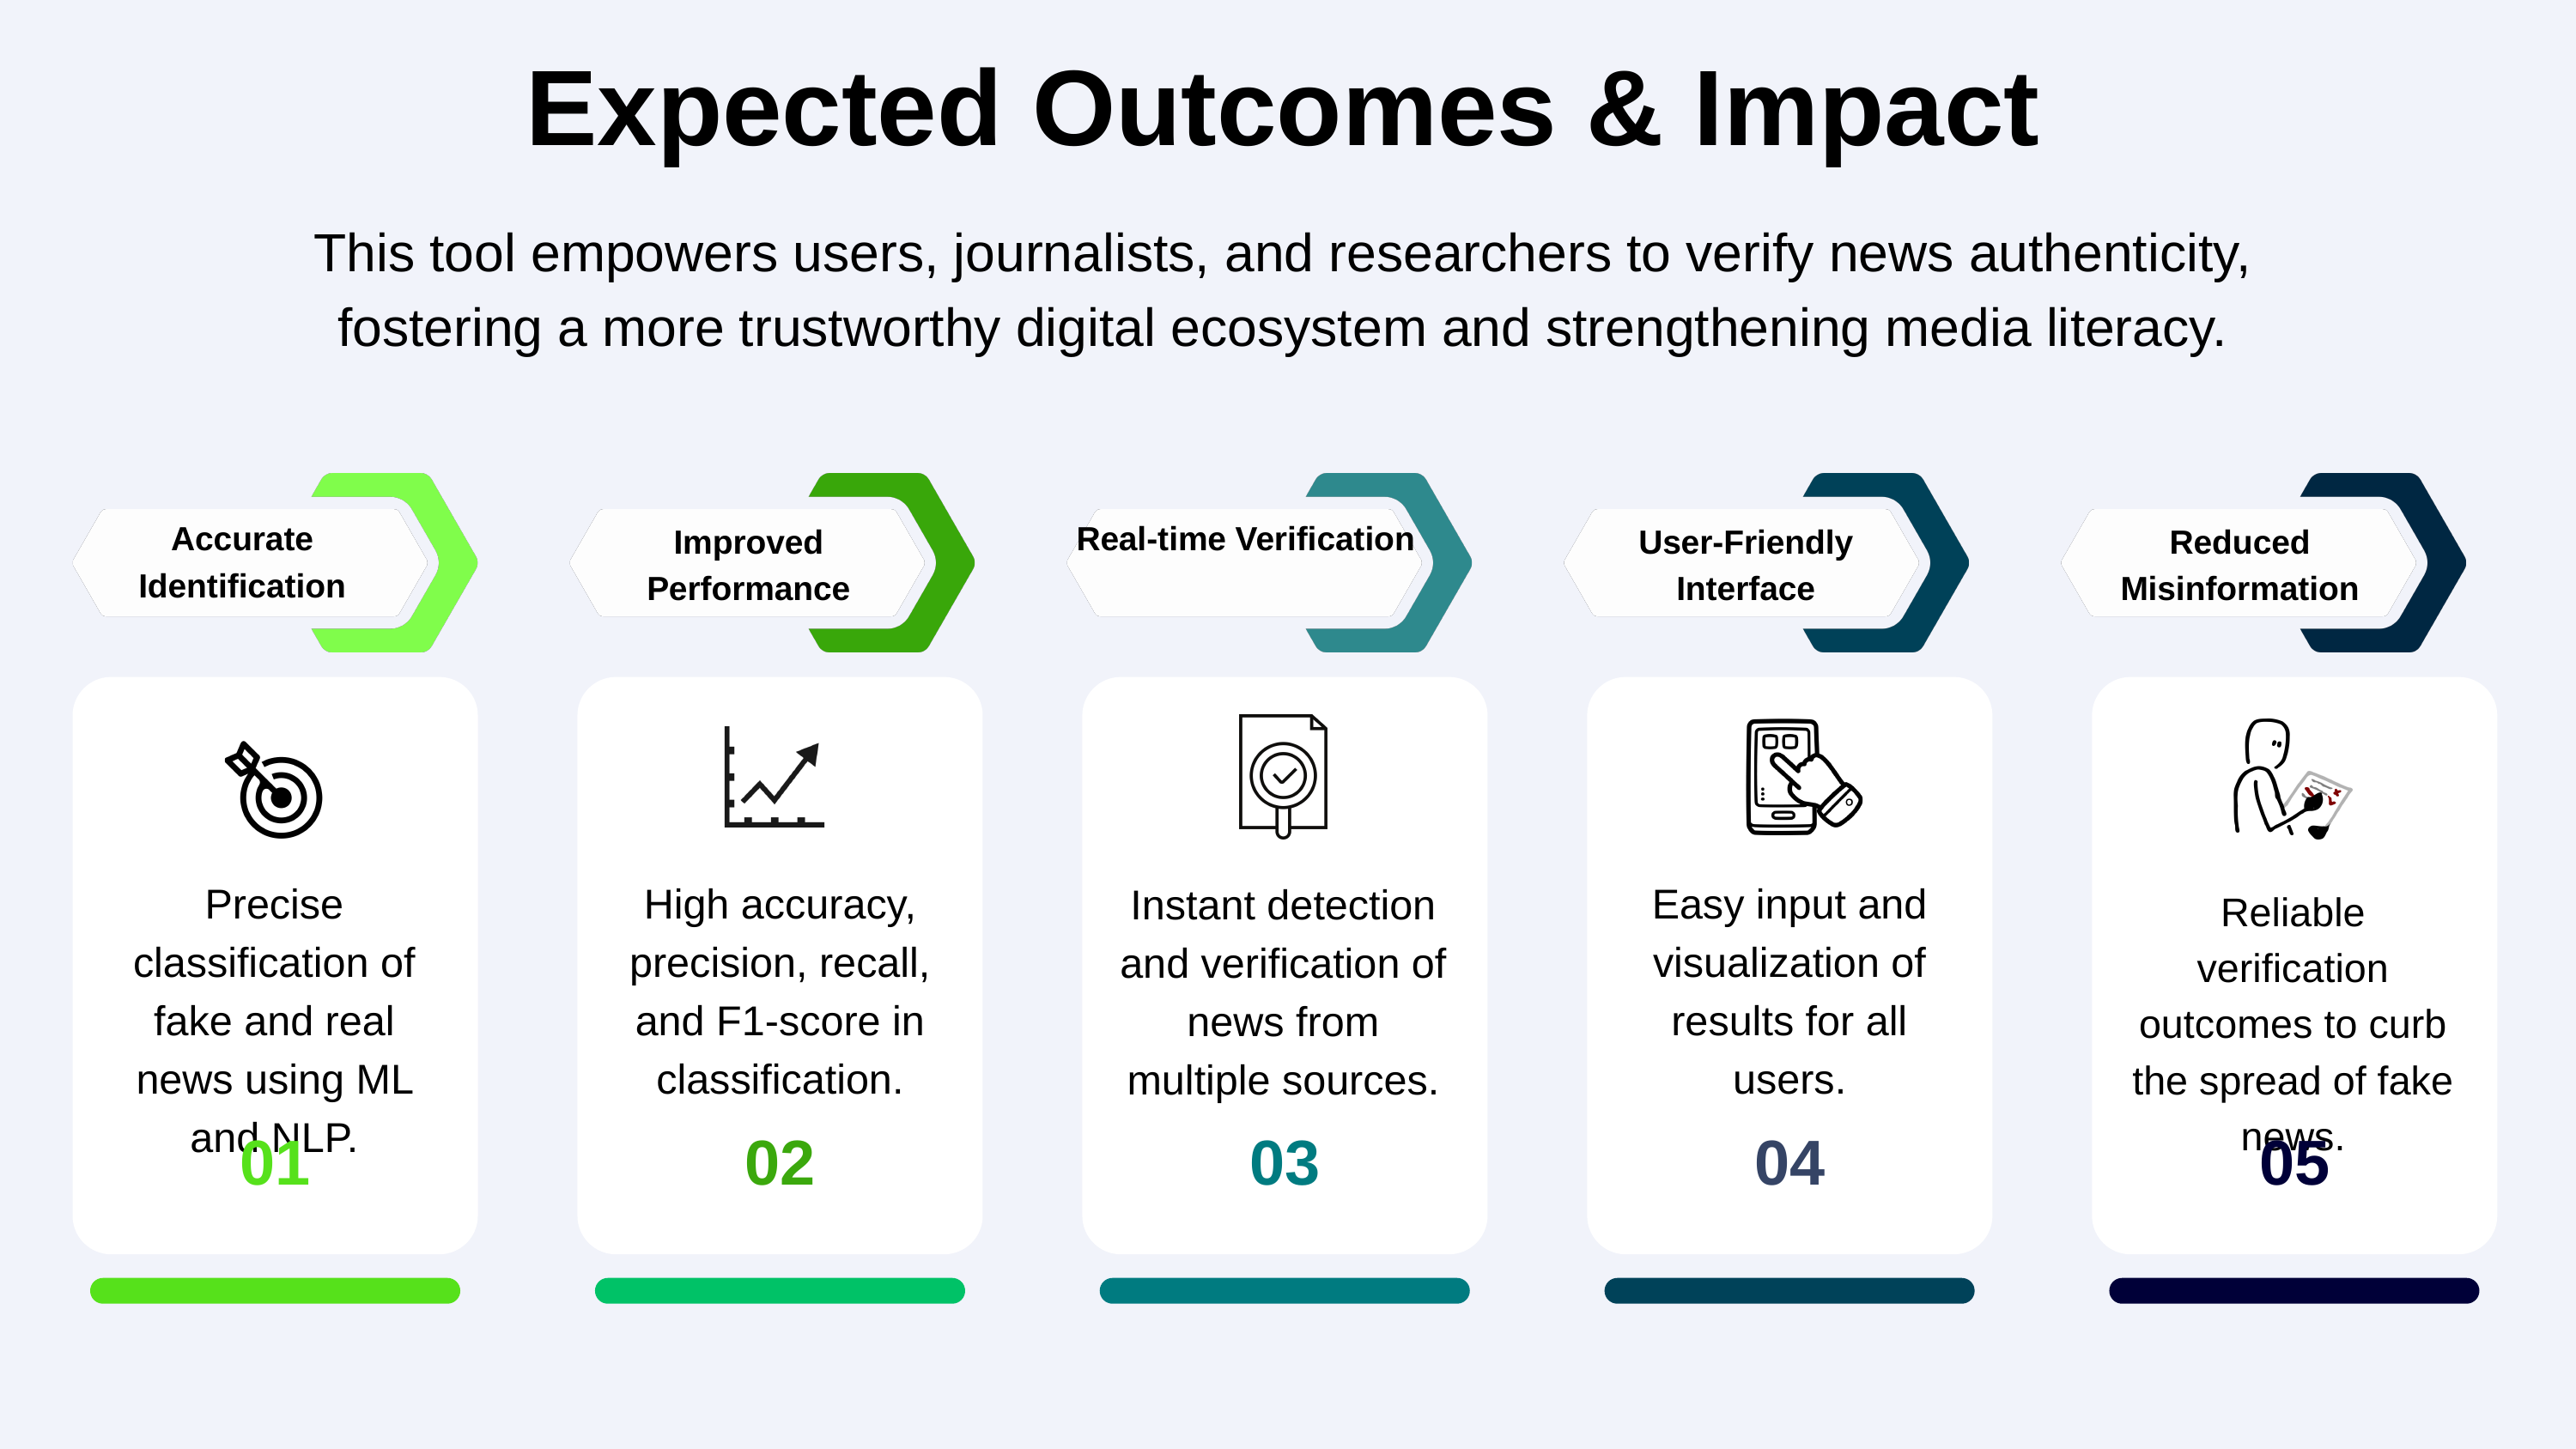

Expected Outcomes & Impact
This tool empowers users, journalists, and researchers to verify news authenticity, fostering a more trustworthy digital ecosystem and strengthening media literacy.

Accurate Identification

Real-time Verification
Improved Performance
User-Friendly Interface
Reduced Misinformation

Precise classification of fake and real news using ML and NLP.
High accuracy, precision, recall, and F1-score in classification.
Easy input and visualization of results for all users.
Instant detection and verification of news from multiple sources.
Reliable verification outcomes to curb the spread of fake news.
01
02
03
04
05